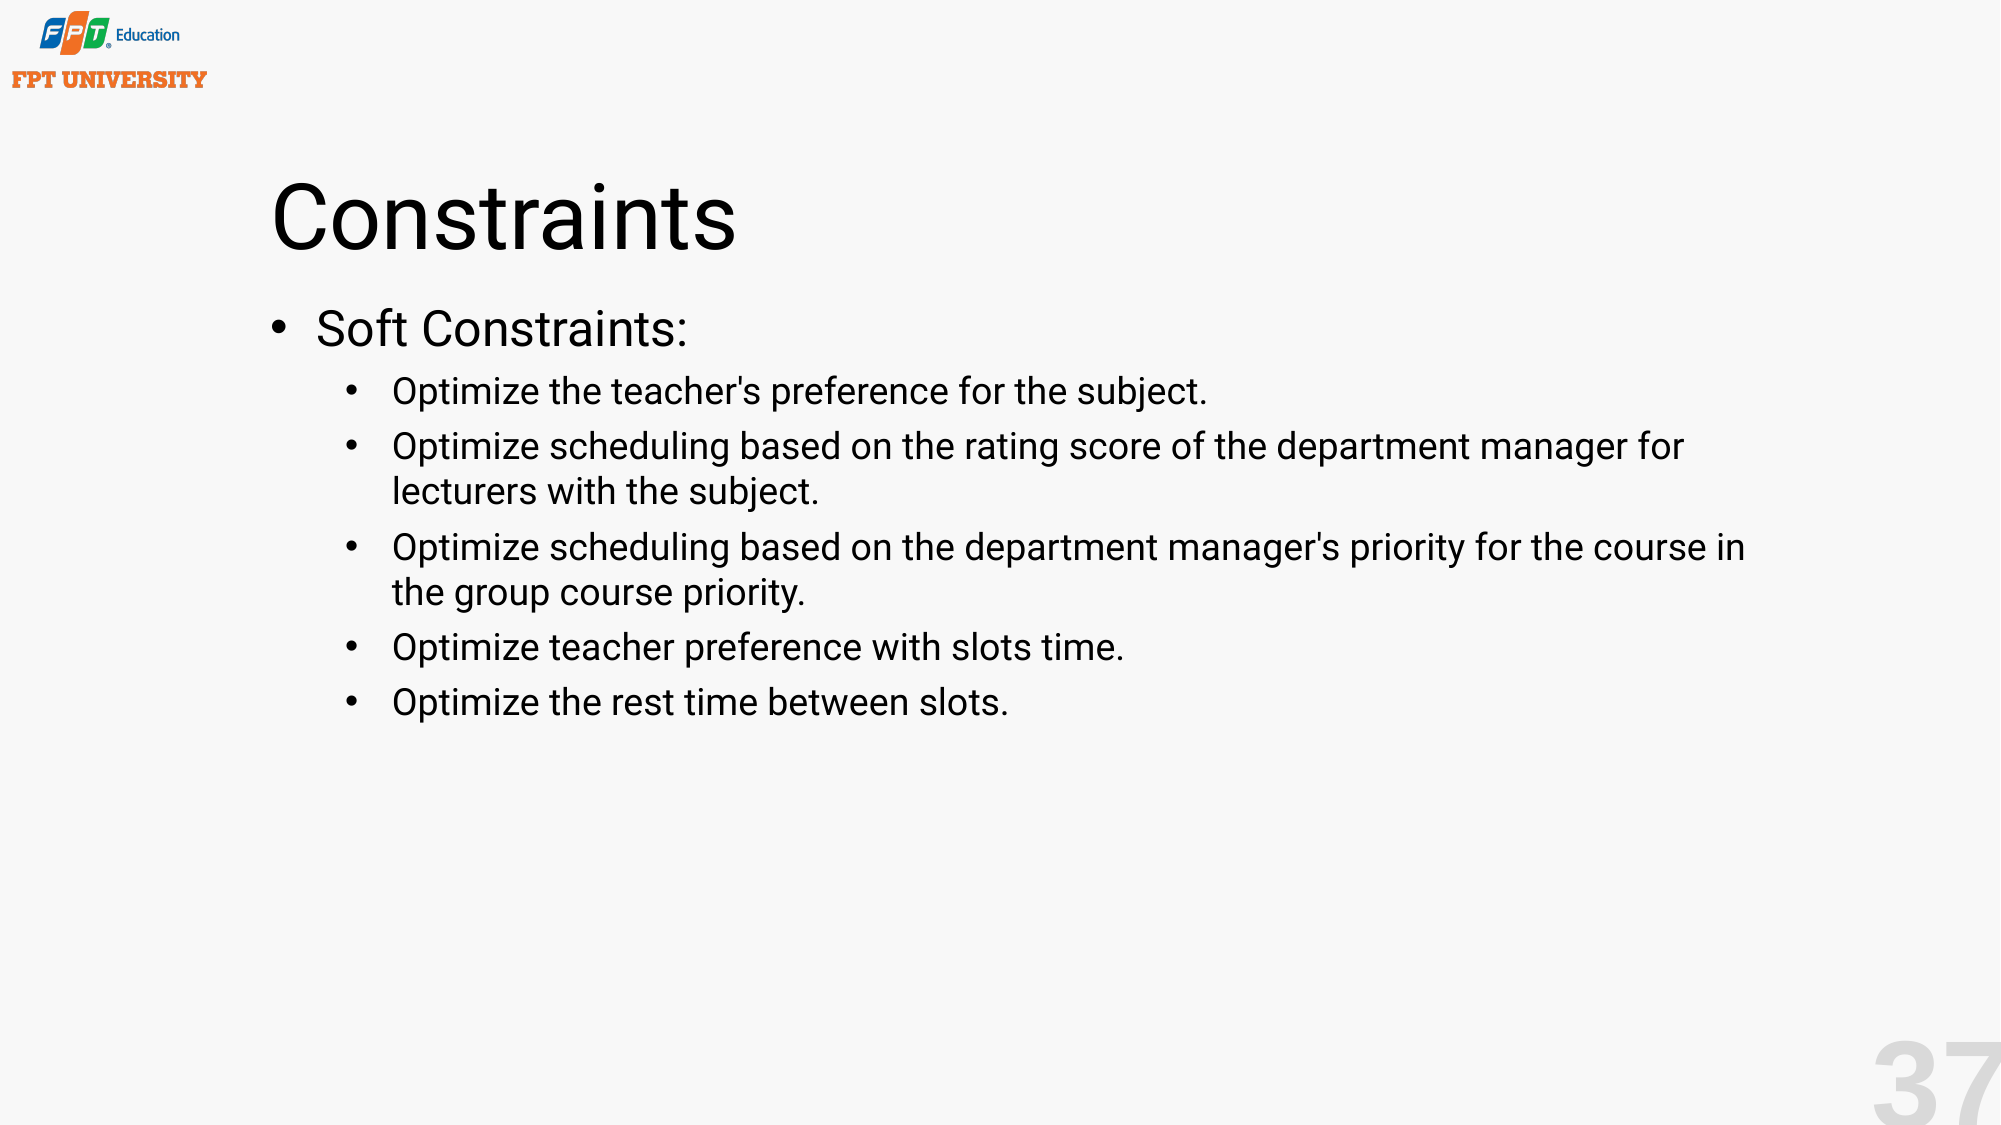

# Constraints
Soft Constraints:
Optimize the teacher's preference for the subject.
Optimize scheduling based on the rating score of the department manager for lecturers with the subject.
Optimize scheduling based on the department manager's priority for the course in the group course priority.
Optimize teacher preference with slots time.
Optimize the rest time between slots.